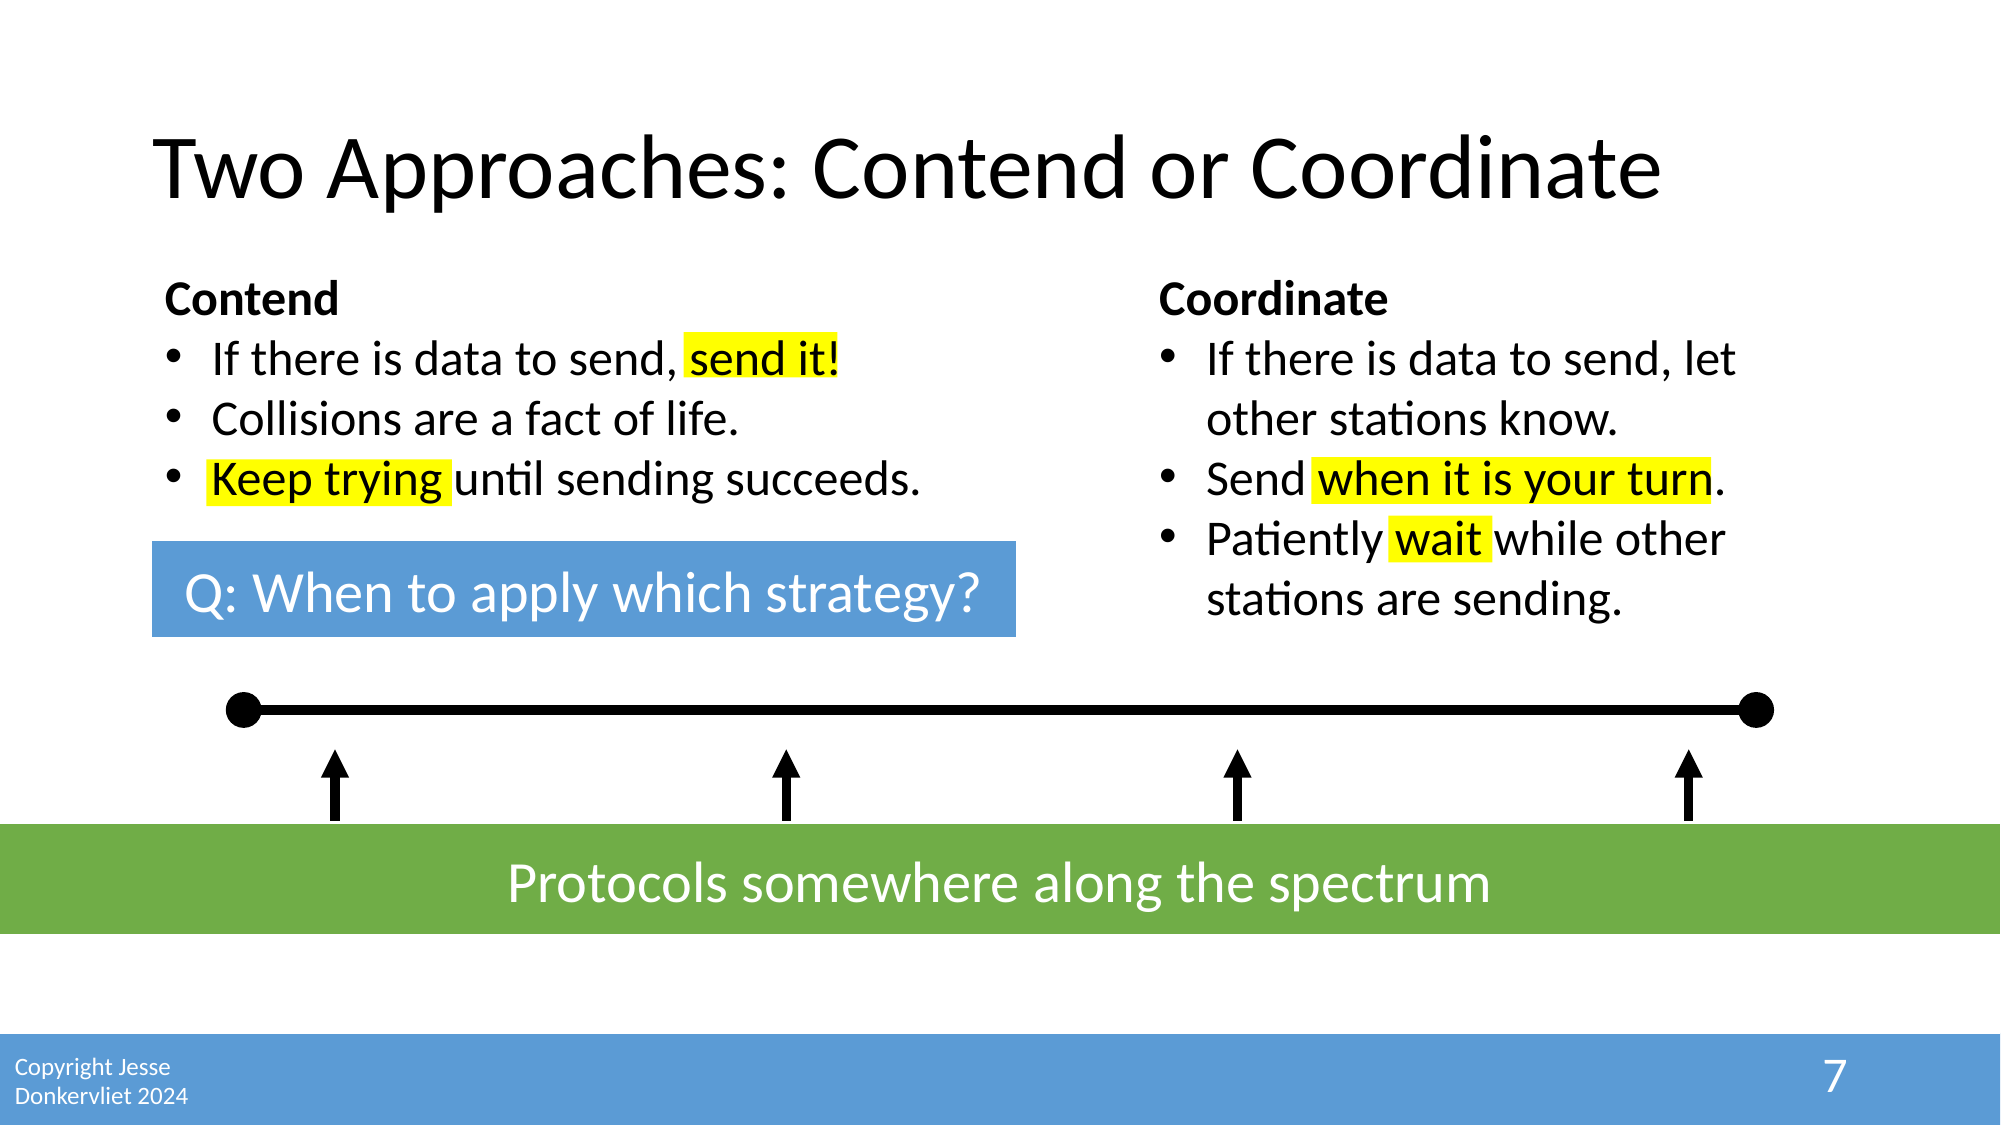

# Two Approaches: Contend or Coordinate
Contend
If there is data to send, send it!
Collisions are a fact of life.
Keep trying until sending succeeds.
Coordinate
If there is data to send, let other stations know.
Send when it is your turn.
Patiently wait while other stations are sending.

Q: When to apply which strategy?

Protocols somewhere along the spectrum

7